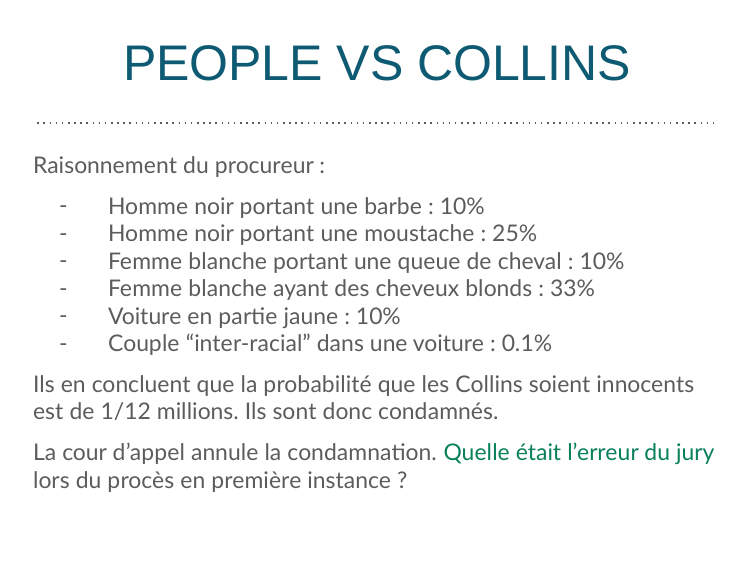

# PEOPLE VS COLLINS
Raisonnement du procureur :
Homme noir portant une barbe : 10%
Homme noir portant une moustache : 25%
Femme blanche portant une queue de cheval : 10%
Femme blanche ayant des cheveux blonds : 33%
Voiture en partie jaune : 10%
Couple “inter-racial” dans une voiture : 0.1%
Ils en concluent que la probabilité que les Collins soient innocents est de 1/12 millions. Ils sont donc condamnés.
La cour d’appel annule la condamnation. Quelle était l’erreur du jury lors du procès en première instance ?